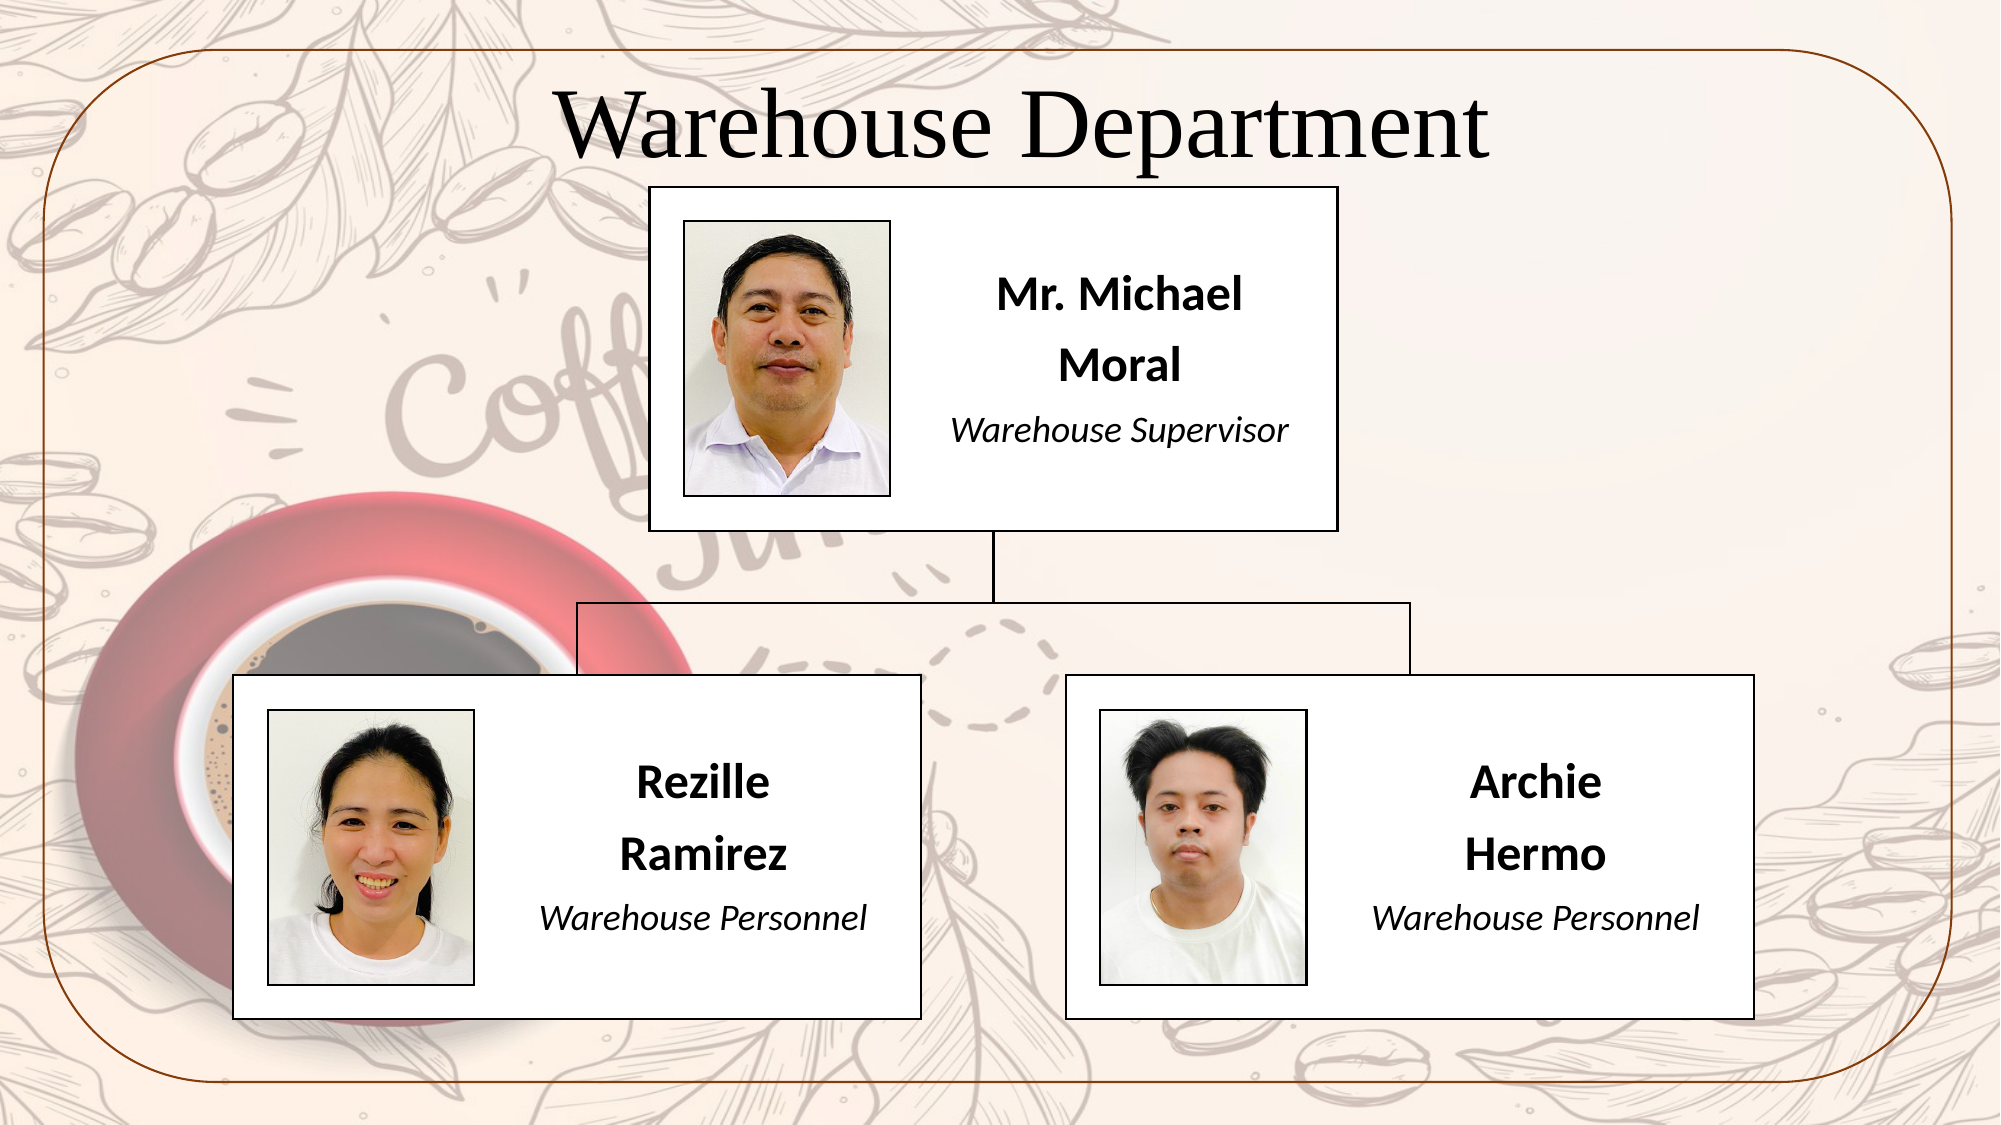

Warehouse Department
Mr. Michael
Moral
Warehouse Supervisor
Rezille
Ramirez
Warehouse Personnel
Archie
Hermo
Warehouse Personnel